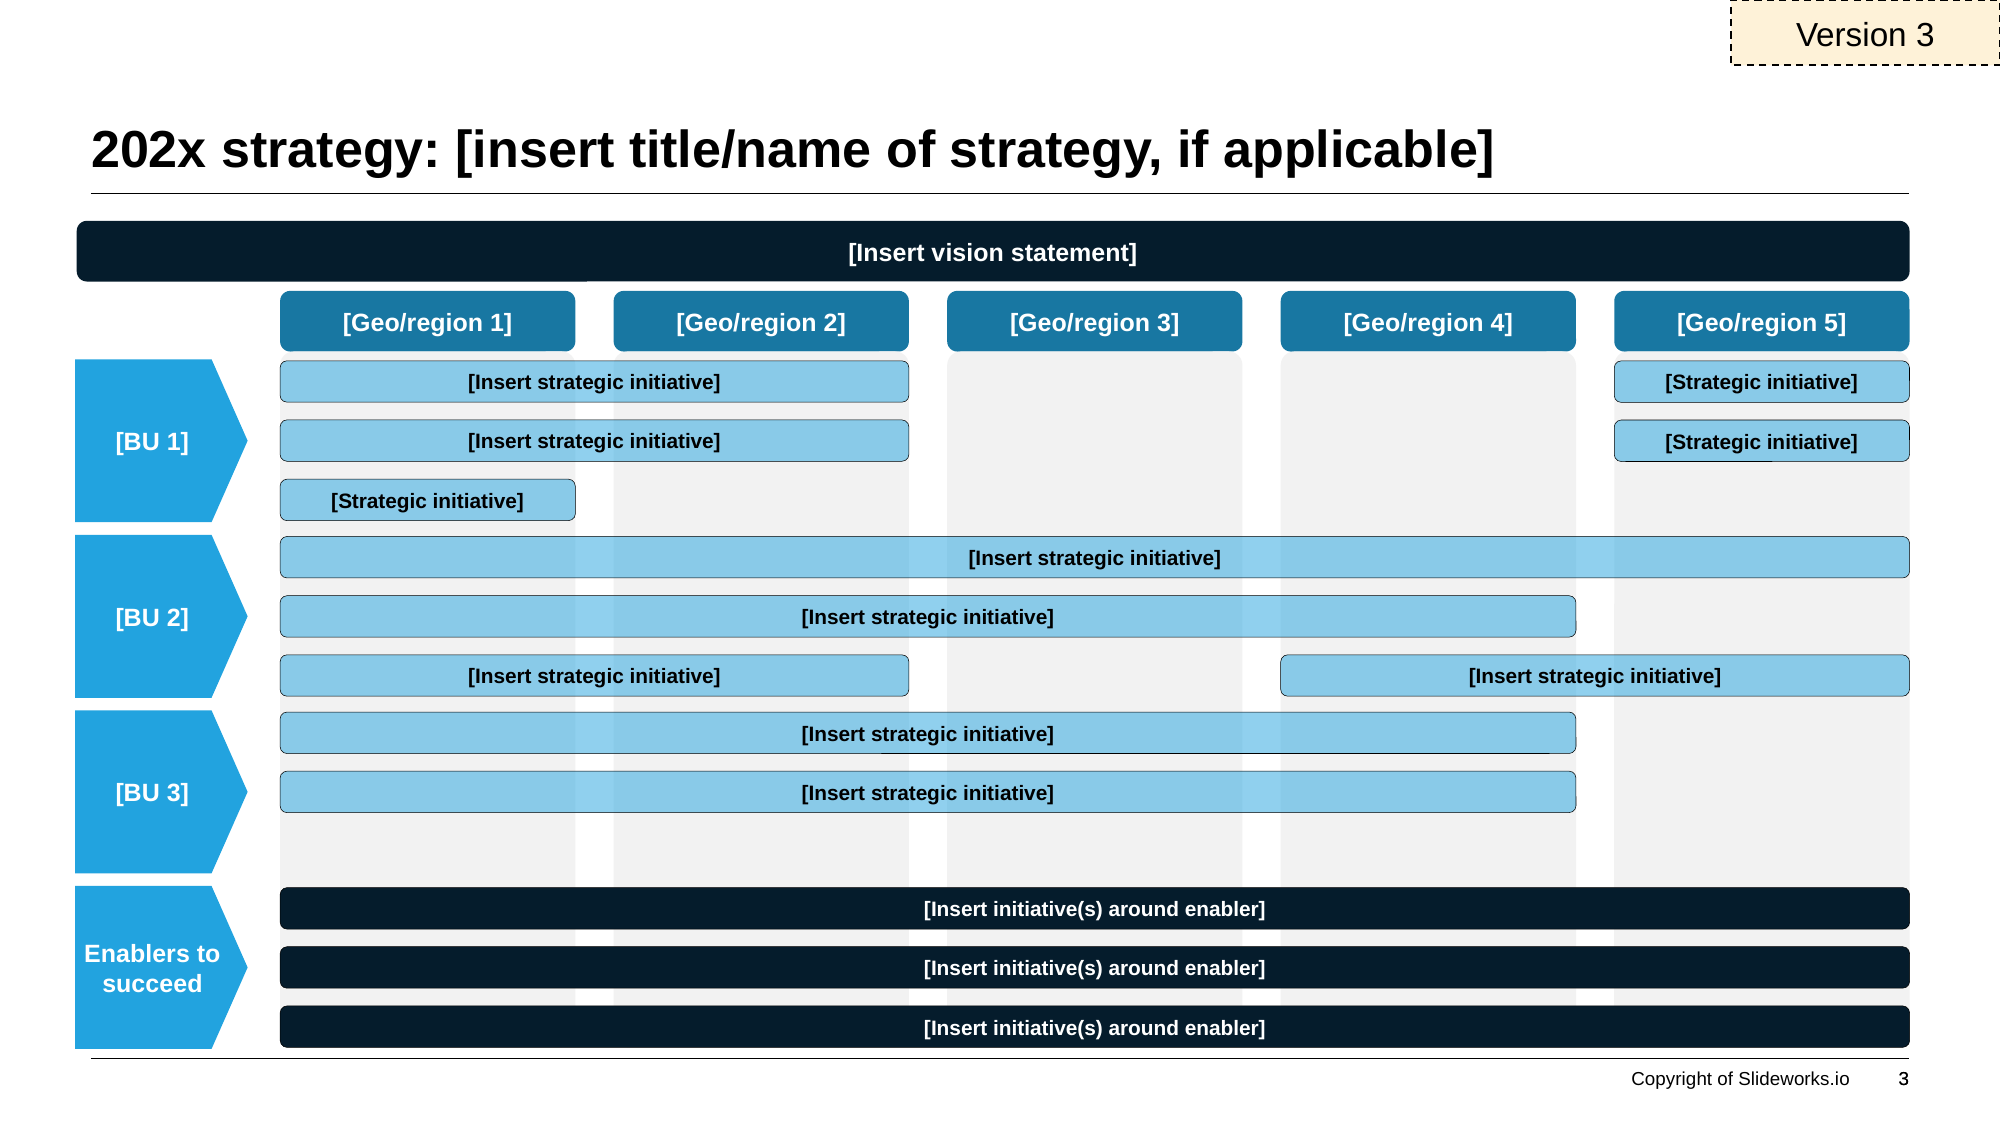

Version 3

# 202x strategy: [insert title/name of strategy, if applicable]
[Insert vision statement]
[Geo/region 1]
[Geo/region 2]
[Geo/region 3]
[Geo/region 4]
[Geo/region 5]

[BU 1]
[Insert strategic initiative]
[Strategic initiative]
[Insert strategic initiative]
[Strategic initiative]
[Strategic initiative]
[BU 2]
[Insert strategic initiative]
[Insert strategic initiative]
[Insert strategic initiative]
[Insert strategic initiative]
[BU 3]
[Insert strategic initiative]
[Insert strategic initiative]
Enablers to succeed
[Insert initiative(s) around enabler]
[Insert initiative(s) around enabler]
[Insert initiative(s) around enabler]